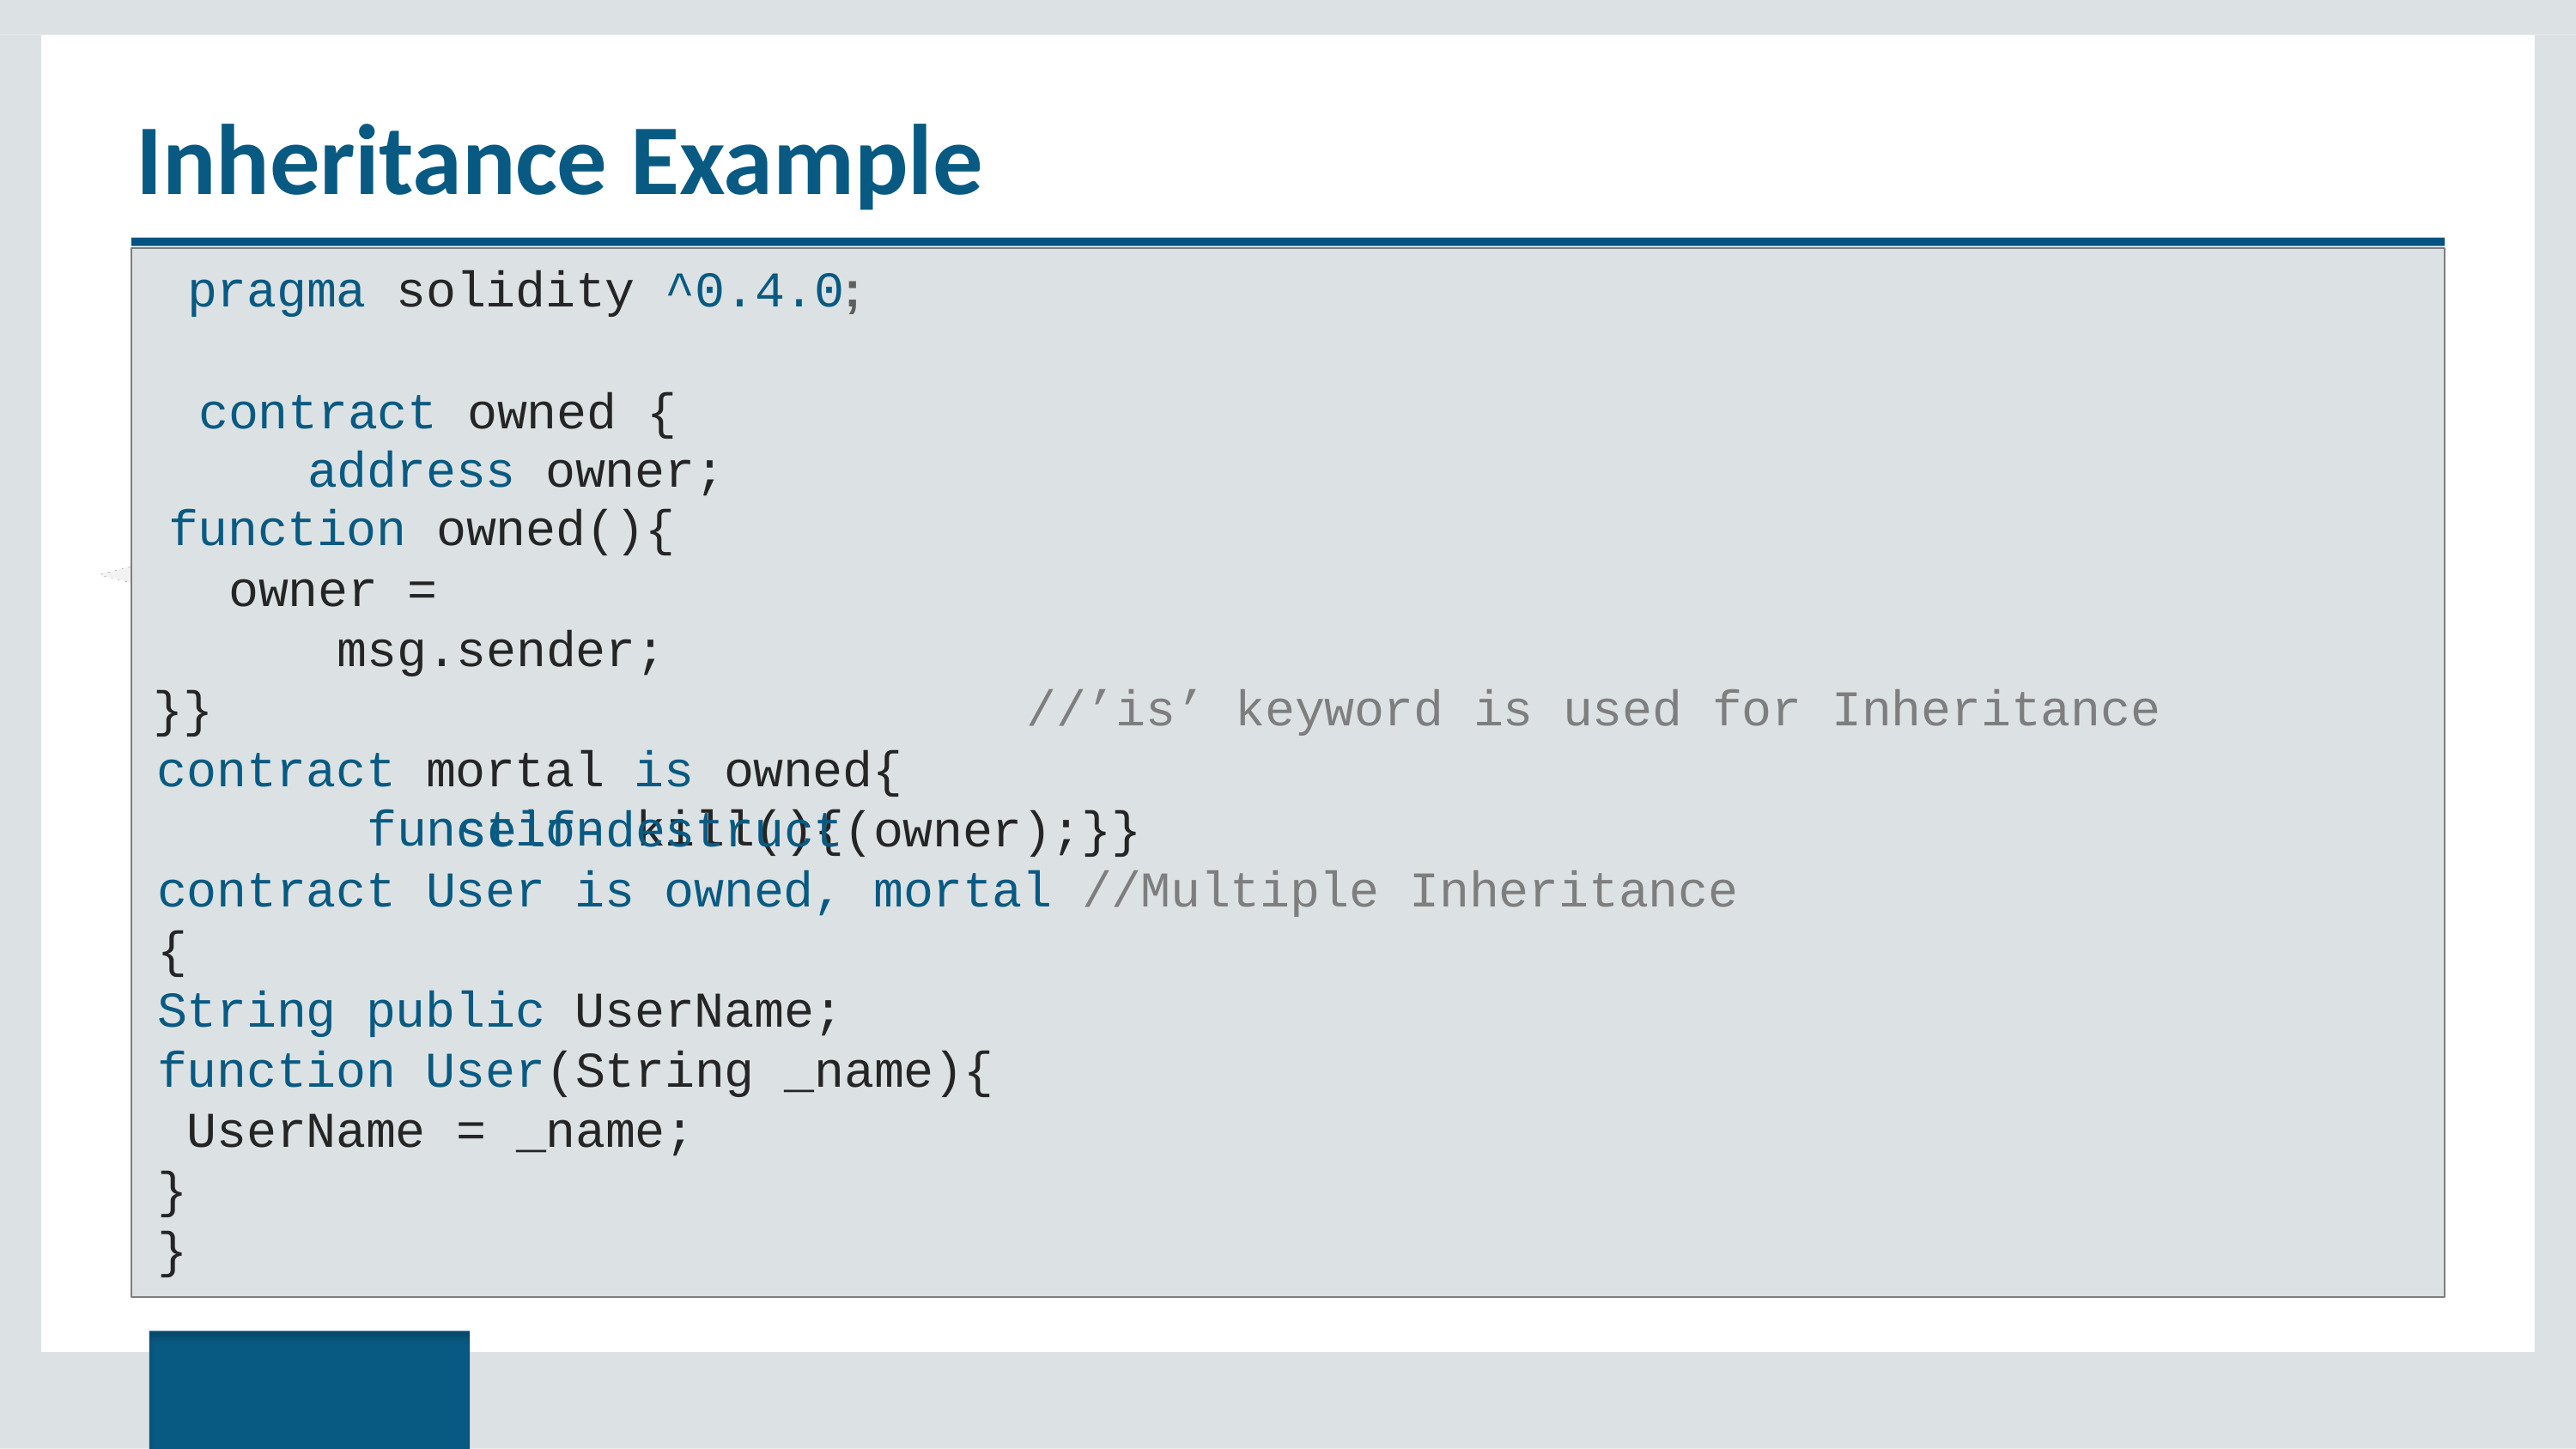

Inheritance Example

pragma solidity ^0.4.0;
contract owned {  address owner;
function owned(){
owner = msg.sender;
}}
contract mortal is owned{  function kill(){

//’is’ keyword is used for Inheritance
self-destruct(owner);}}
contract User is owned, mortal //Multiple Inheritance
{
String public UserName;  function User(String _name){  UserName = _name;
}
}